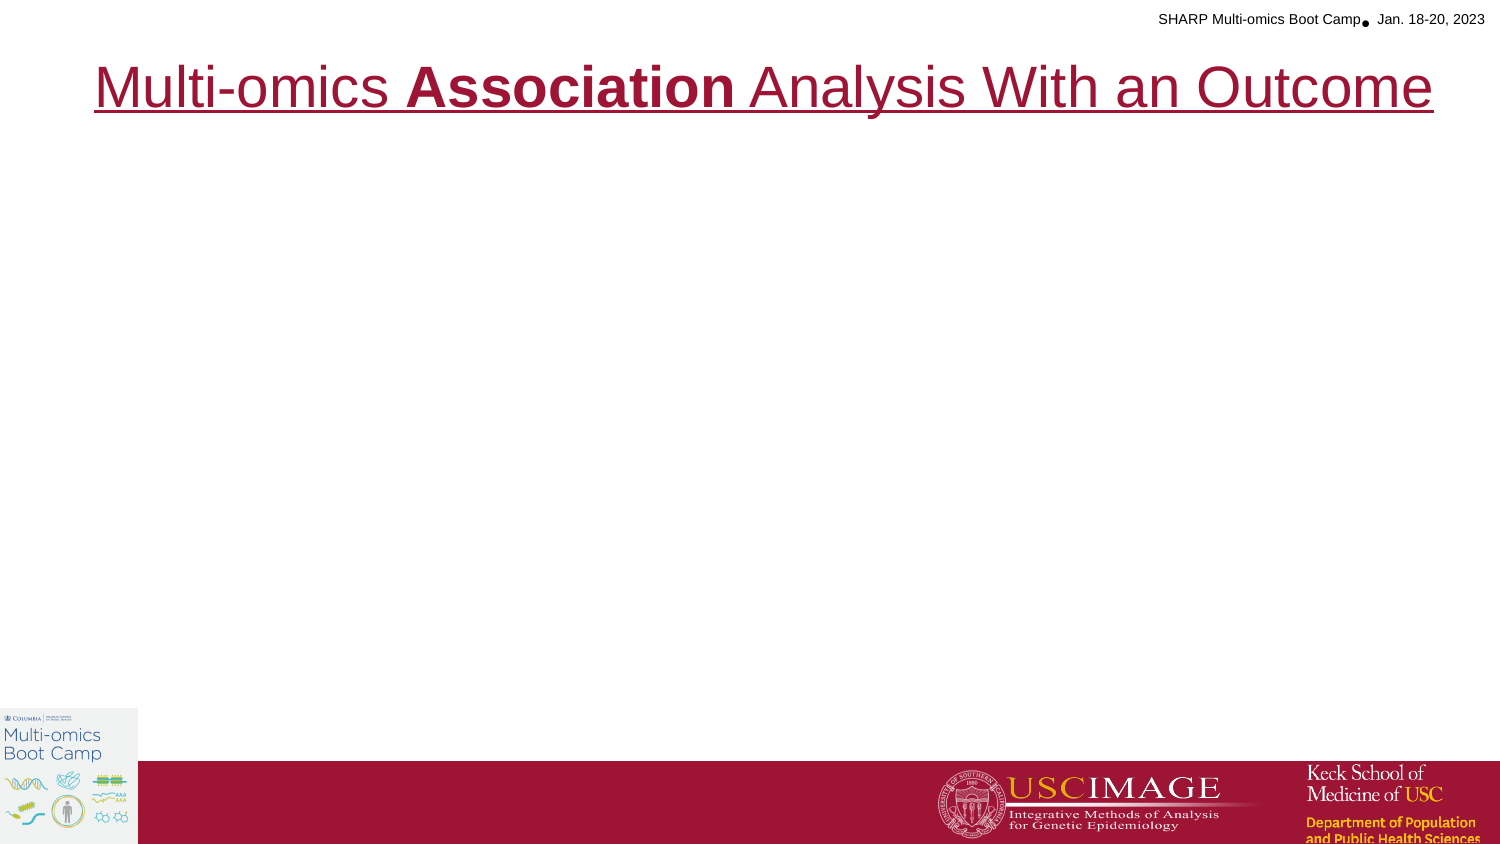

# Multi-omics Association Analysis With an Outcome